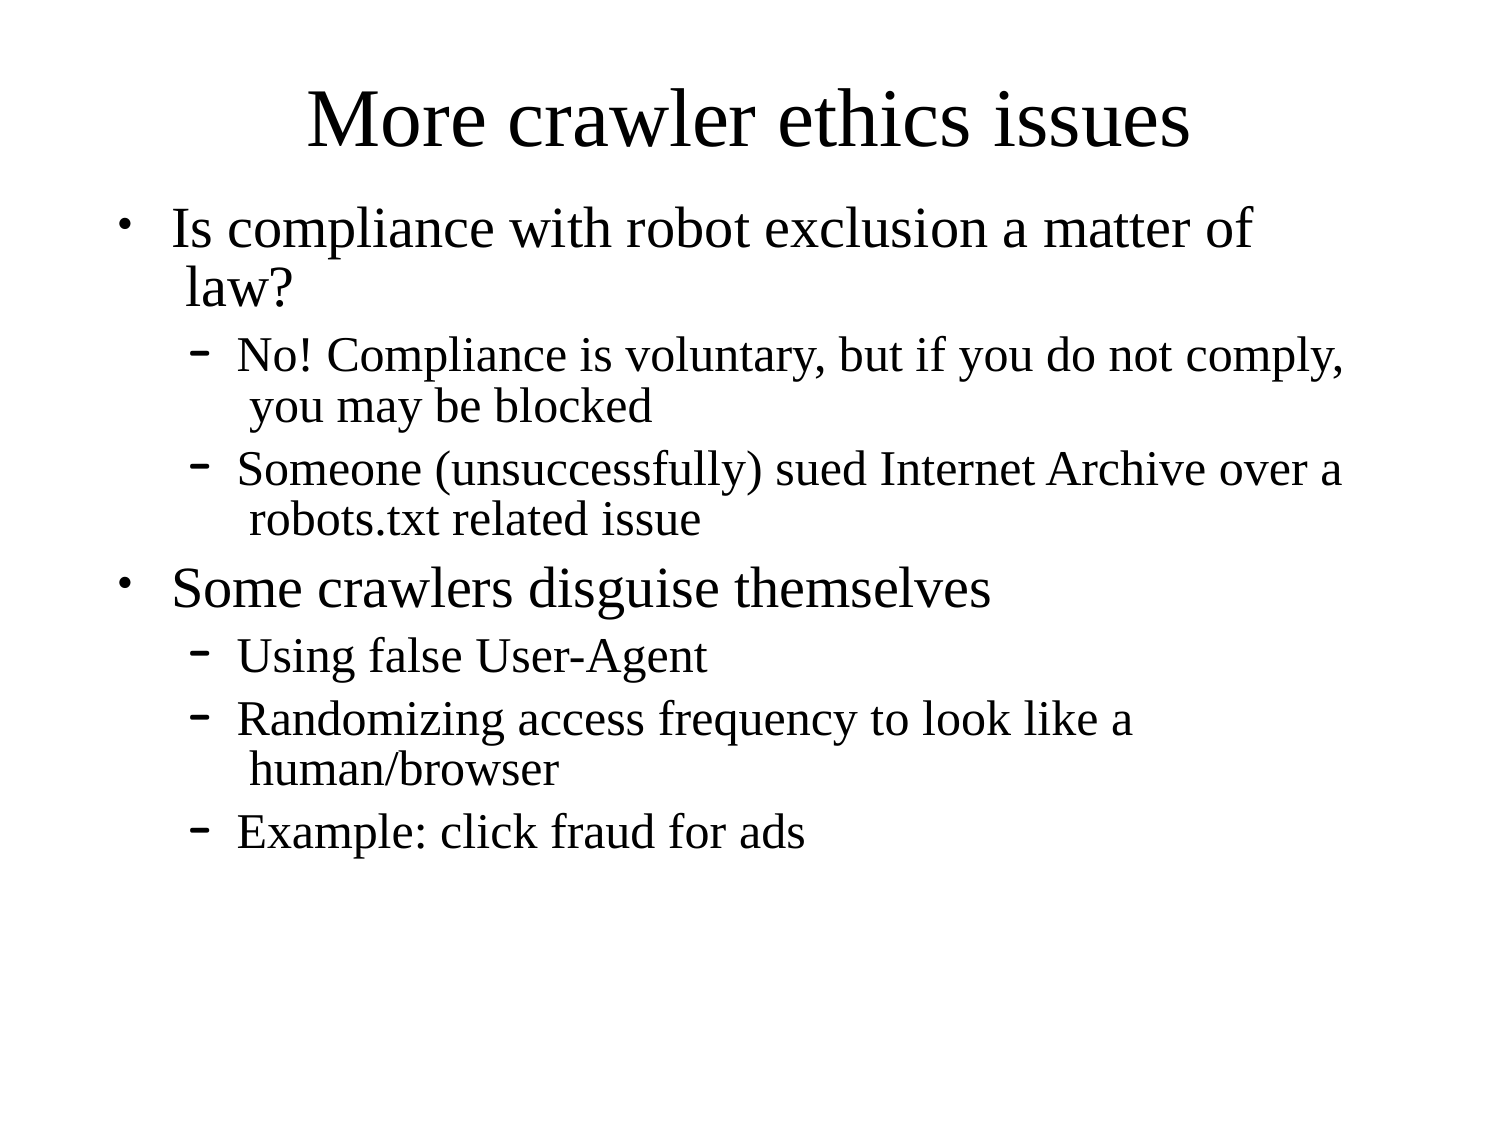

# More crawler ethics issues
Is compliance with robot exclusion a matter of  law?
No! Compliance is voluntary, but if you do not comply,  you may be blocked
Someone (unsuccessfully) sued Internet Archive over a  robots.txt related issue
Some crawlers disguise themselves
Using false User-Agent
Randomizing access frequency to look like a  human/browser
Example: click fraud for ads